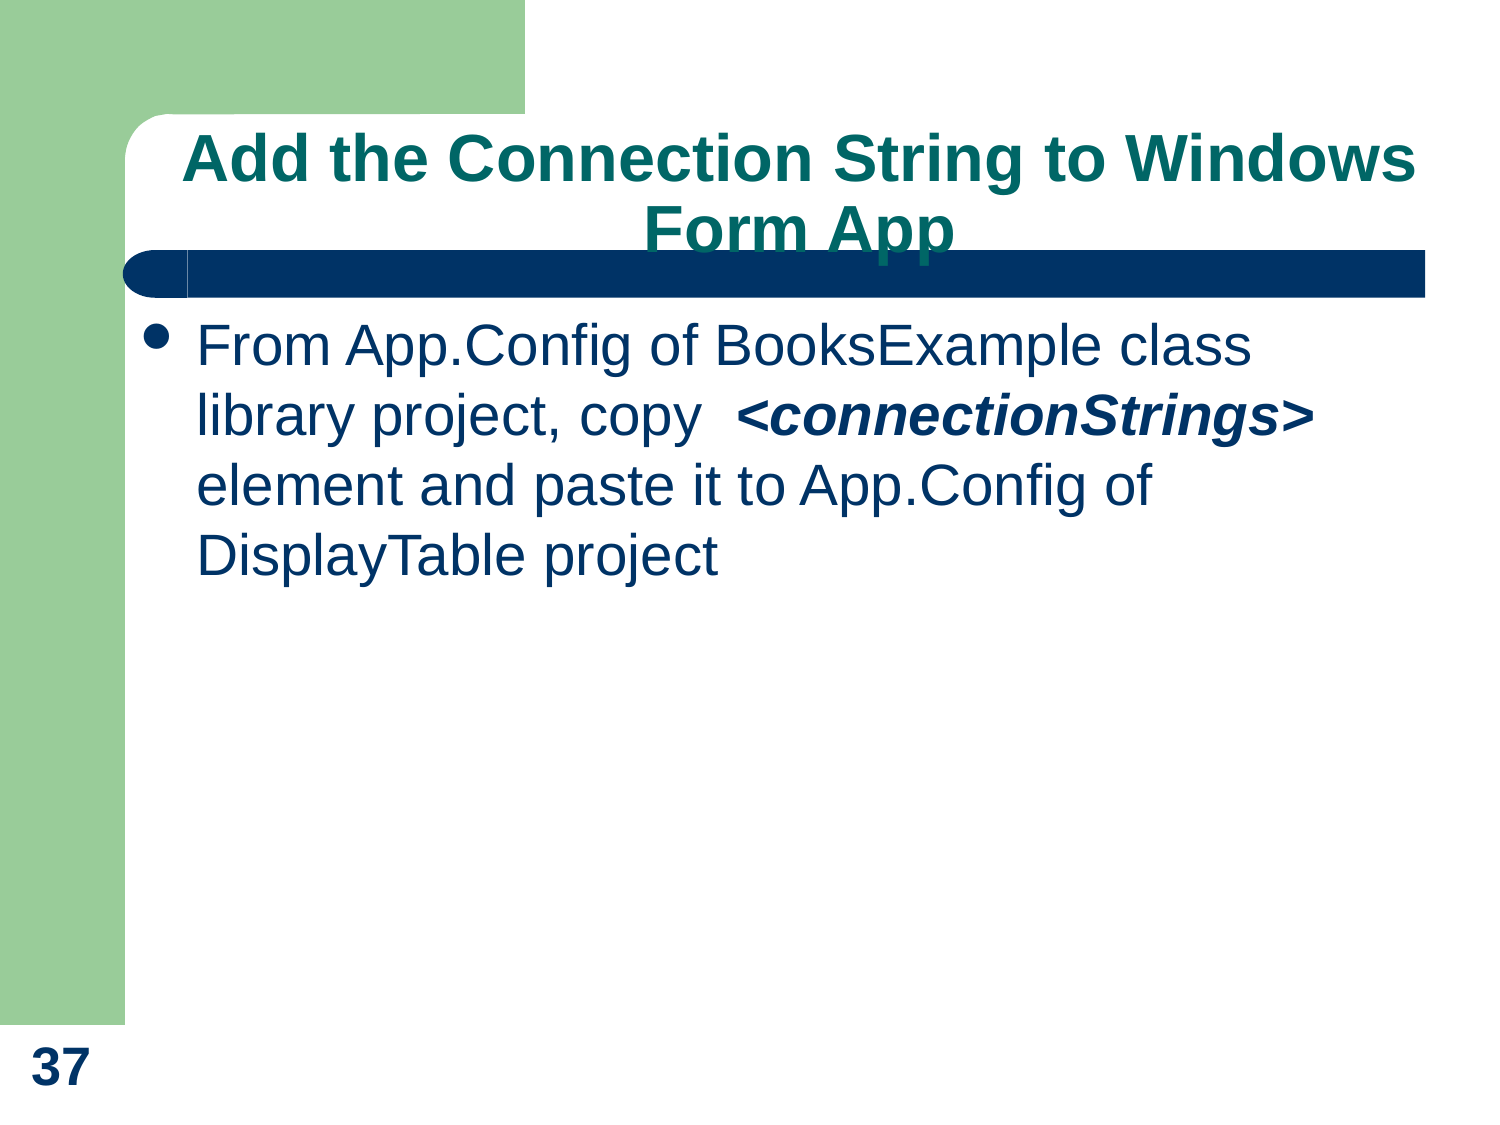

# Add the Connection String to Windows Form App
From App.Config of BooksExample class library project, copy  <connectionStrings> element and paste it to App.Config of DisplayTable project
37